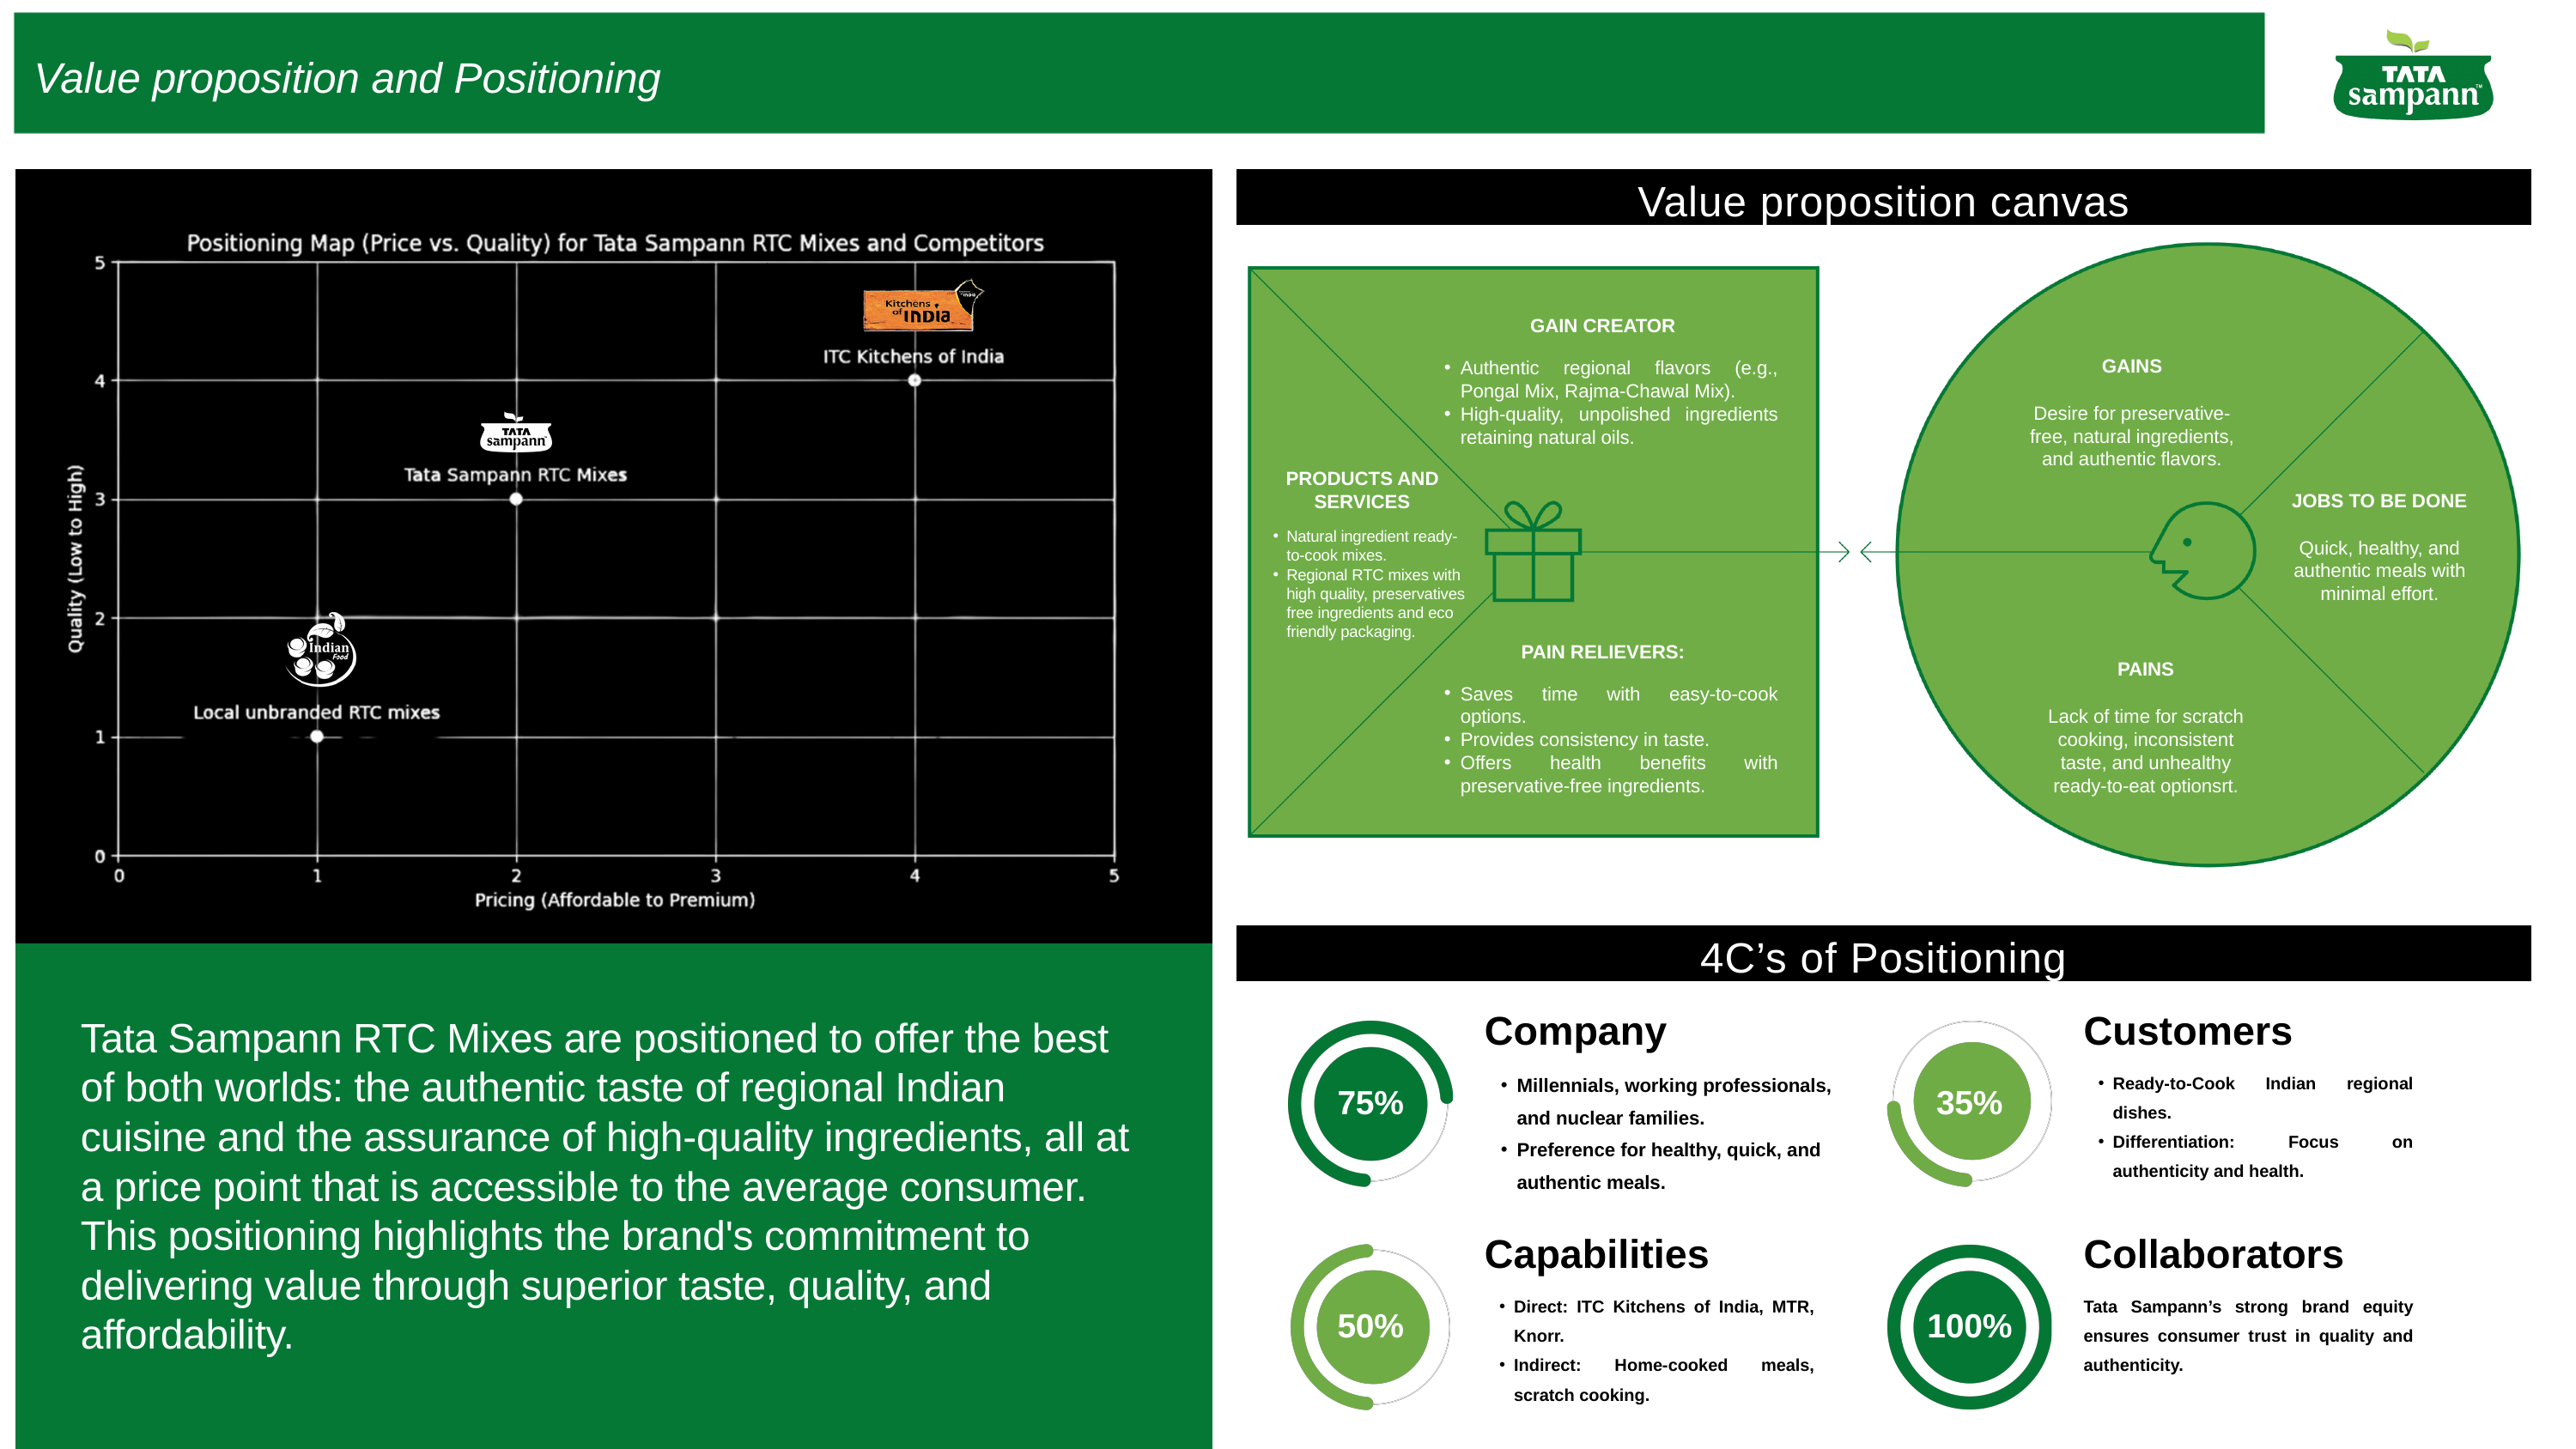

Value proposition and Positioning

Value proposition canvas

GAIN CREATOR

GAINS
Authentic regional flavors (e.g., Pongal Mix, Rajma-Chawal Mix).
High-quality, unpolished ingredients retaining natural oils.

Desire for preservative-free, natural ingredients, and authentic flavors.

PRODUCTS AND
SERVICES
JOBS TO BE DONE

Natural ingredient ready-to-cook mixes.
Regional RTC mixes with high quality, preservatives free ingredients and eco friendly packaging.
Quick, healthy, and authentic meals with minimal effort.

PAIN RELIEVERS:
PAINS
Saves time with easy-to-cook options.
Provides consistency in taste.
Offers health benefits with preservative-free ingredients.

Lack of time for scratch cooking, inconsistent taste, and unhealthy ready-to-eat optionsrt.

4C’s of Positioning

Company
Customers
Tata Sampann RTC Mixes are positioned to offer the best of both worlds: the authentic taste of regional Indian cuisine and the assurance of high-quality ingredients, all at a price point that is accessible to the average consumer. This positioning highlights the brand's commitment to delivering value through superior taste, quality, and affordability.

Millennials, working professionals, and nuclear families.
Preference for healthy, quick, and authentic meals.

Ready-to-Cook Indian regional dishes.
Differentiation: Focus on authenticity and health.

75%
35%
Capabilities
Collaborators

Direct: ITC Kitchens of India, MTR, Knorr.
Indirect: Home-cooked meals, scratch cooking.

Tata Sampann’s strong brand equity ensures consumer trust in quality and authenticity.
50%
100%